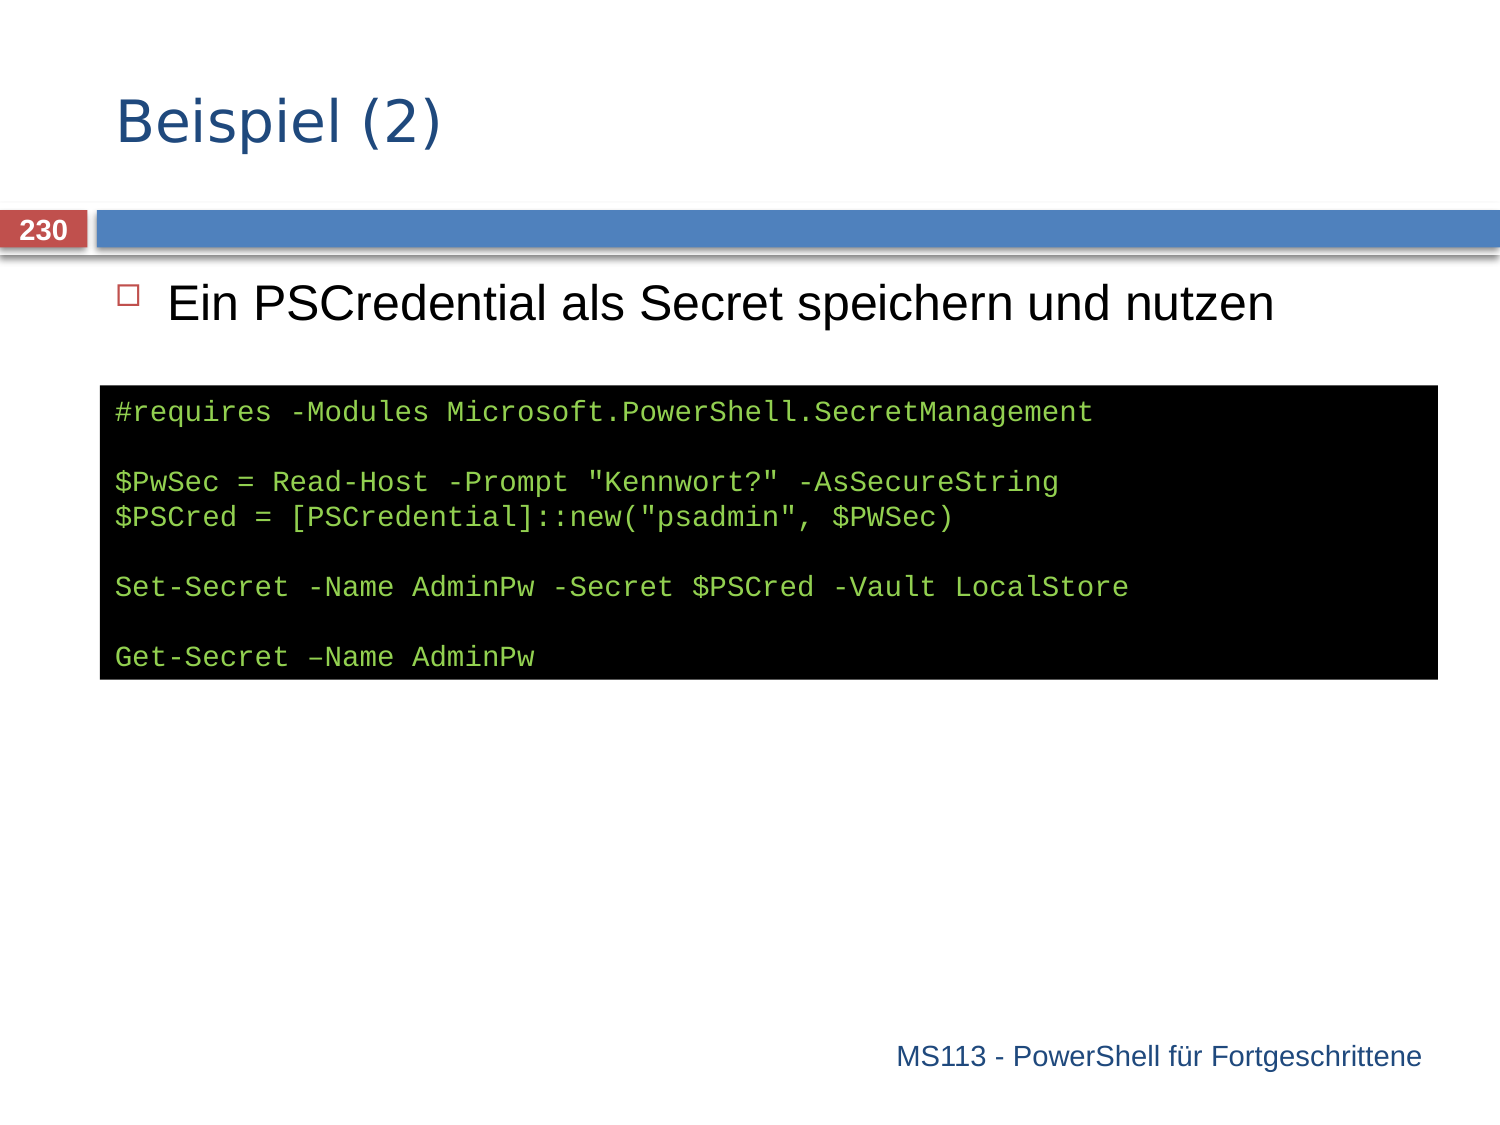

# Beispiel (2)
230
Ein PSCredential als Secret speichern und nutzen
#requires -Modules Microsoft.PowerShell.SecretManagement

$PwSec = Read-Host -Prompt "Kennwort?" -AsSecureString
$PSCred = [PSCredential]::new("psadmin", $PWSec)

Set-Secret -Name AdminPw -Secret $PSCred -Vault LocalStore

Get-Secret –Name AdminPw
MS113 - PowerShell für Fortgeschrittene